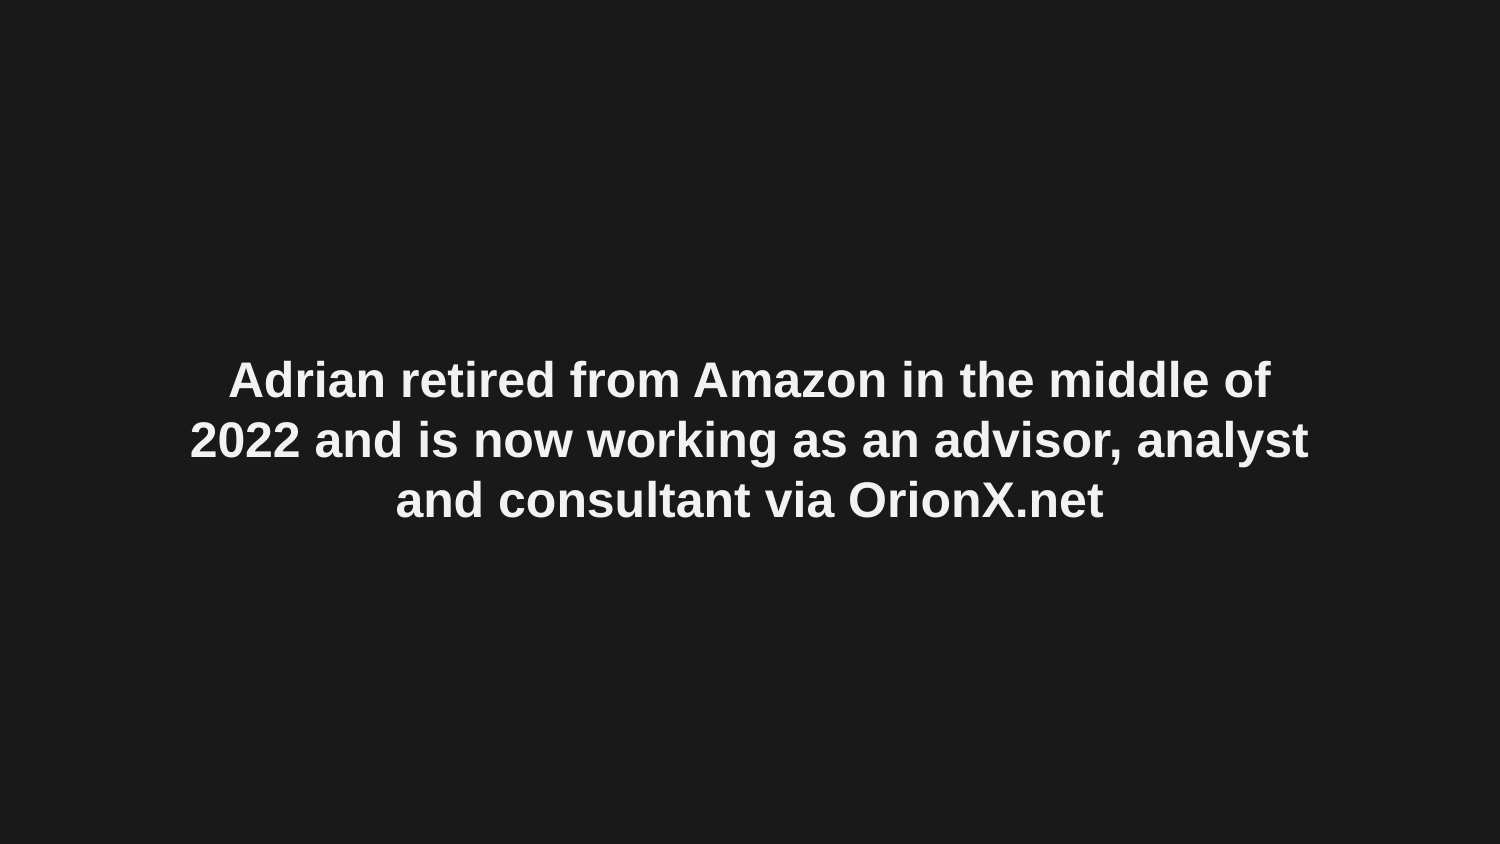

# Adrian retired from Amazon in the middle of 2022 and is now working as an advisor, analyst and consultant via OrionX.net